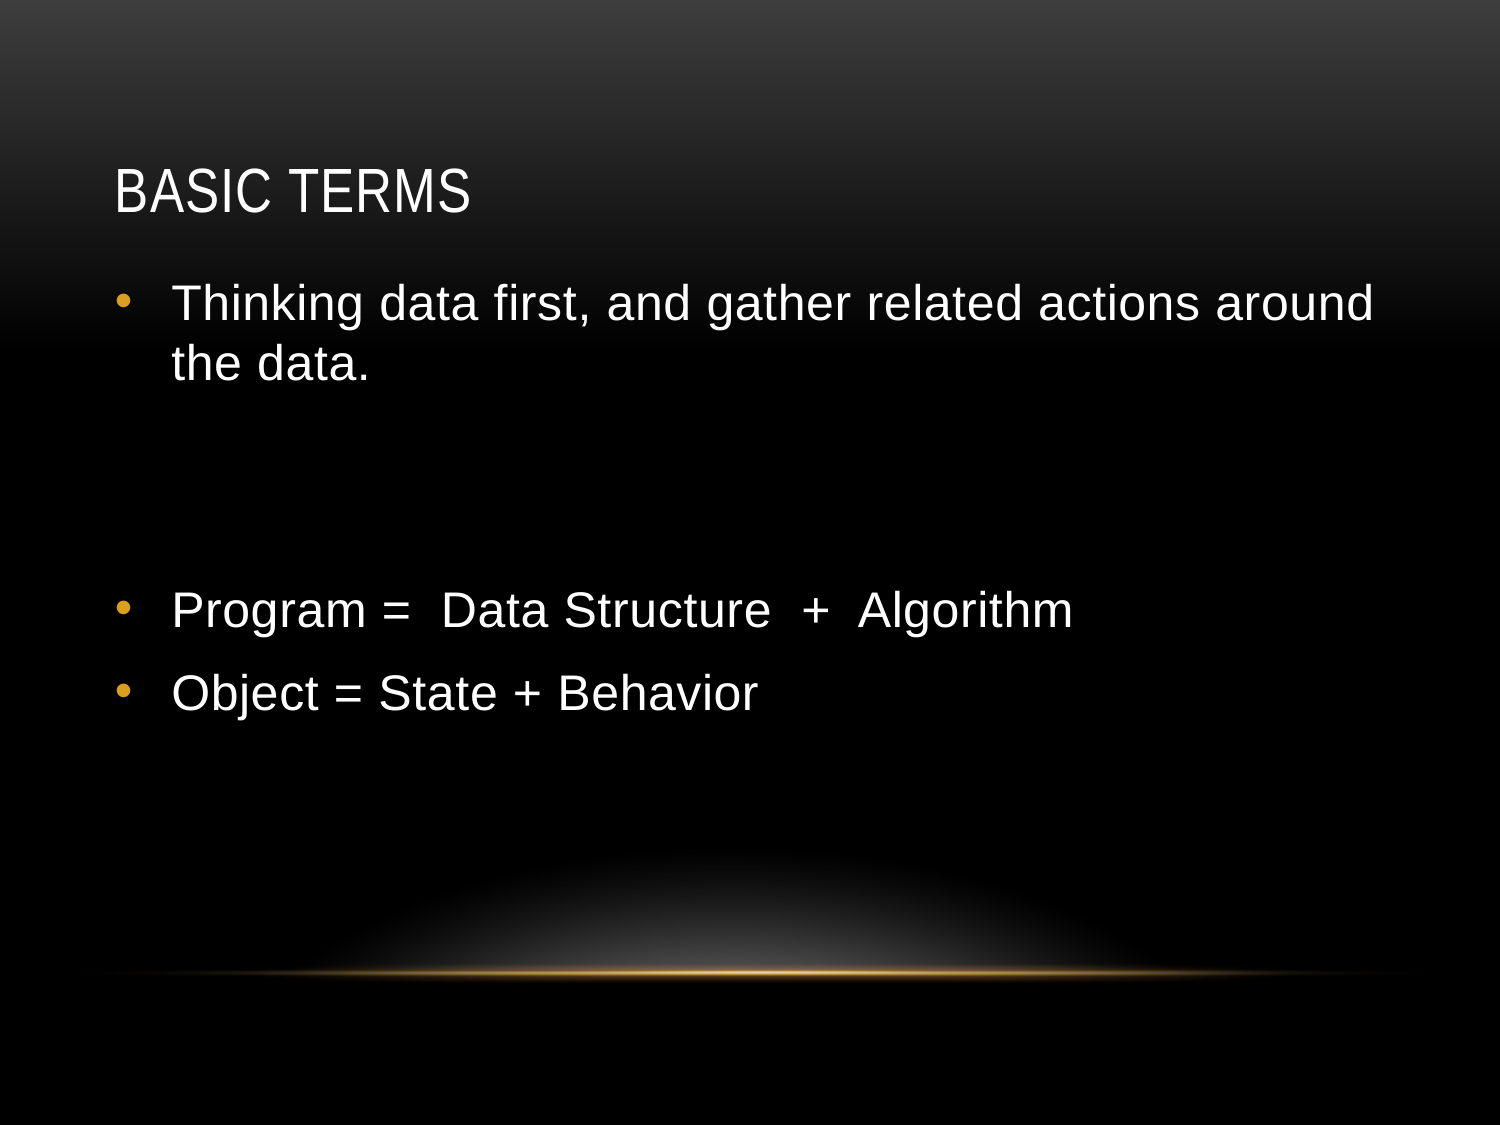

# Basic Terms
Thinking data first, and gather related actions around the data.

Program =  Data Structure  +  Algorithm
Object = State + Behavior